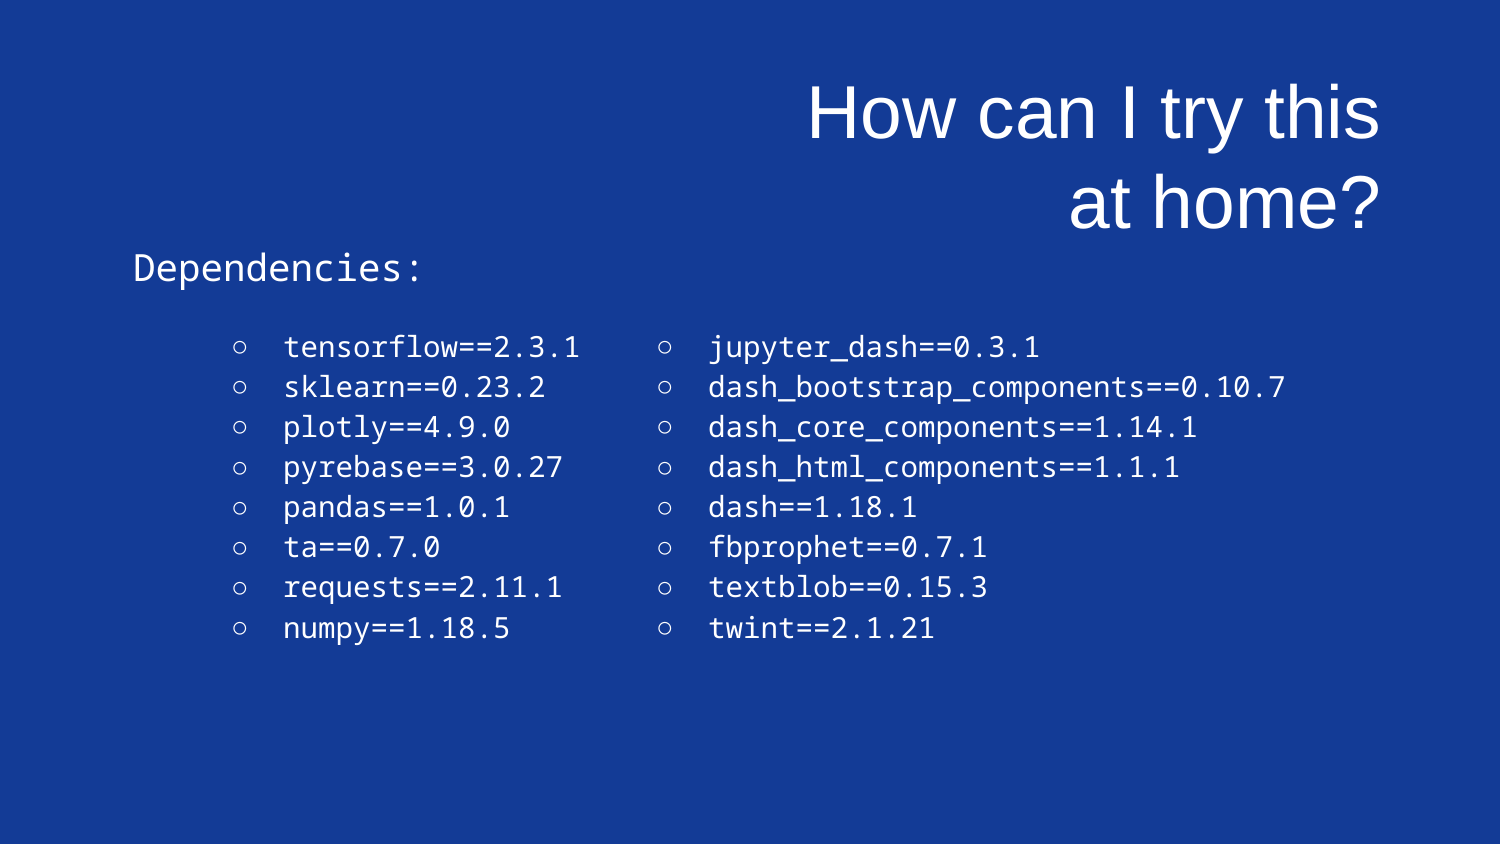

# How can I try this at home?
Dependencies:
tensorflow==2.3.1
sklearn==0.23.2
plotly==4.9.0
pyrebase==3.0.27
pandas==1.0.1
ta==0.7.0
requests==2.11.1
numpy==1.18.5

jupyter_dash==0.3.1
dash_bootstrap_components==0.10.7
dash_core_components==1.14.1
dash_html_components==1.1.1
dash==1.18.1
fbprophet==0.7.1
textblob==0.15.3
twint==2.1.21